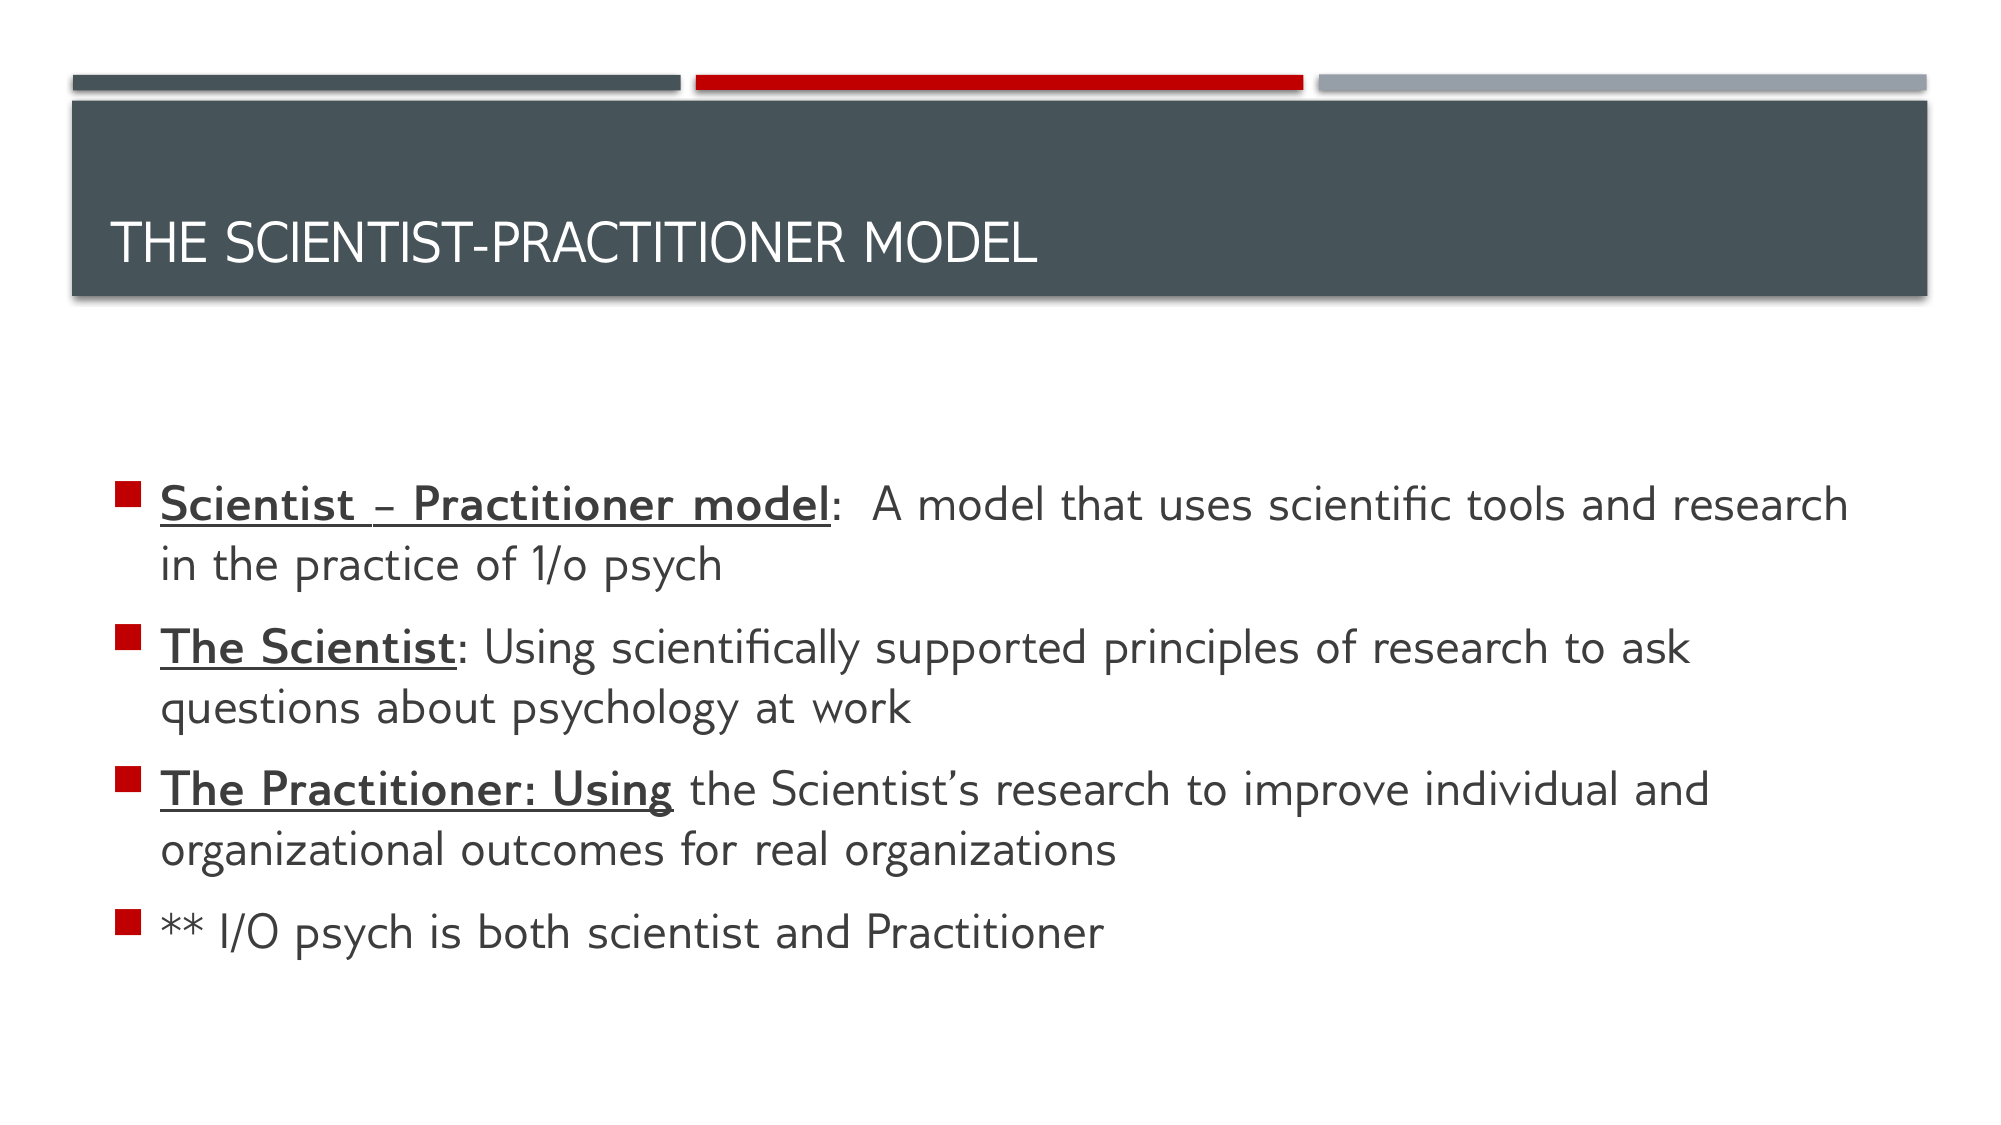

# The Scientist-Practitioner Model

Scientist – Practitioner model:  A model that uses scientific tools and research in the practice of 1/o psych
The Scientist: Using scientifically supported principles of research to ask questions about psychology at work
The Practitioner: Using the Scientist’s research to improve individual and organizational outcomes for real organizations
** I/O psych is both scientist and Practitioner